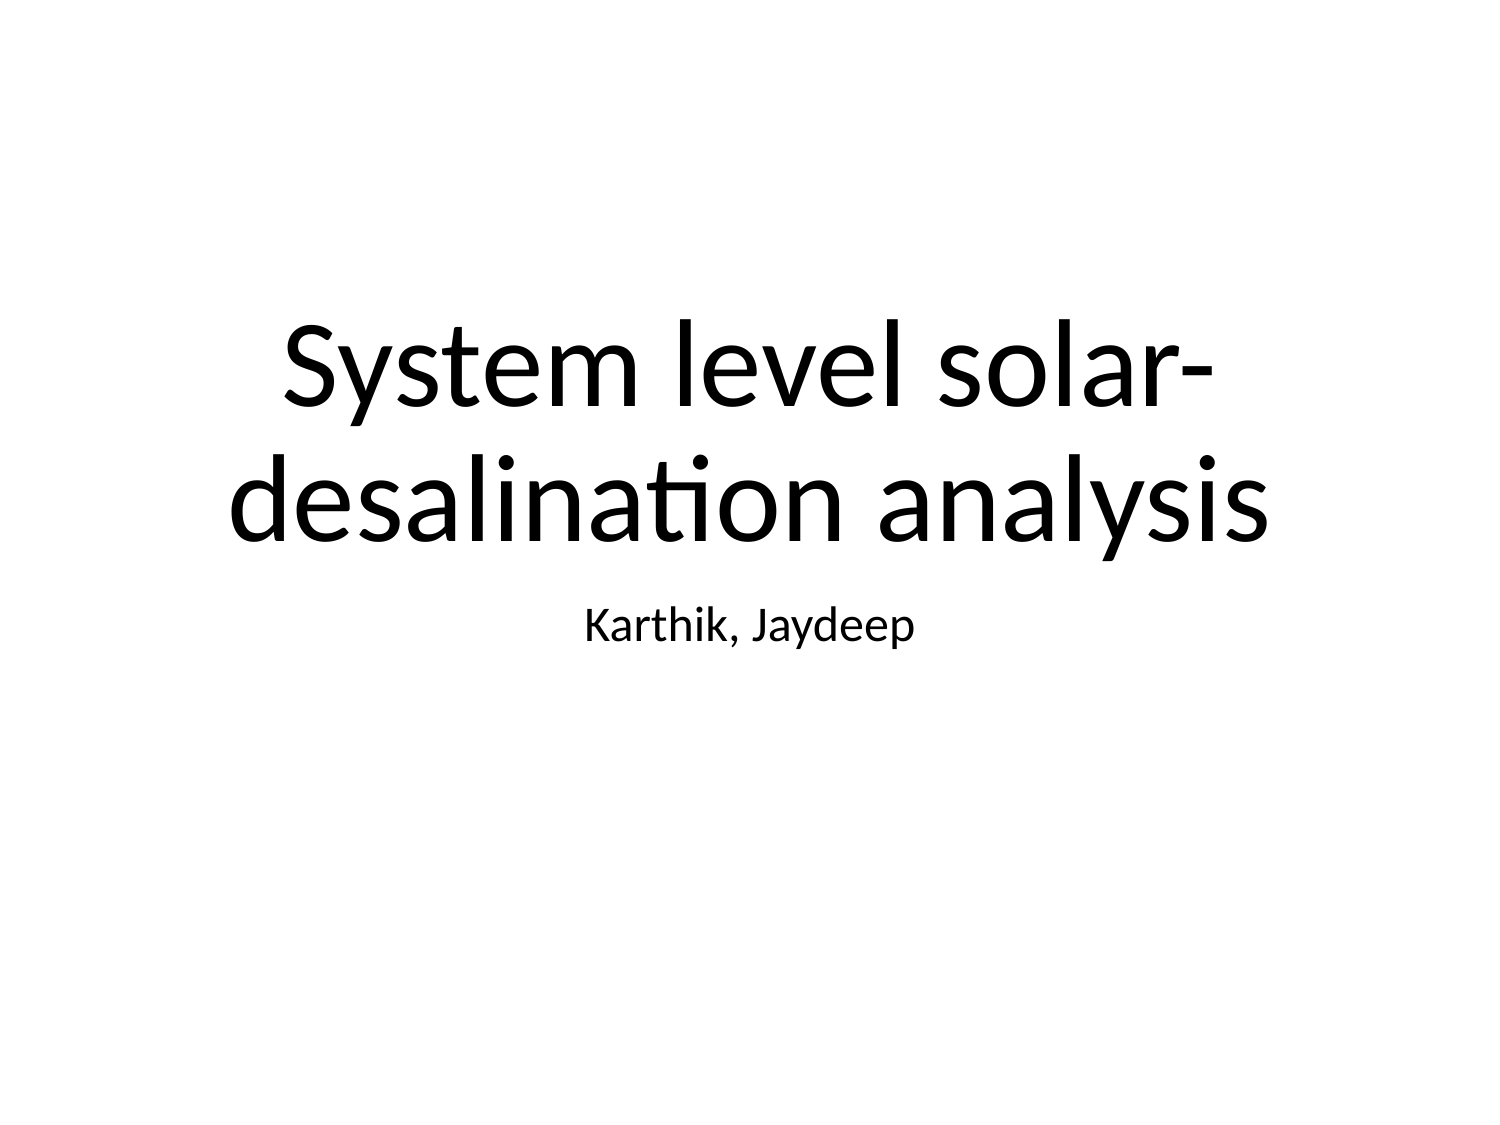

# System level solar-desalination analysis
Karthik, Jaydeep